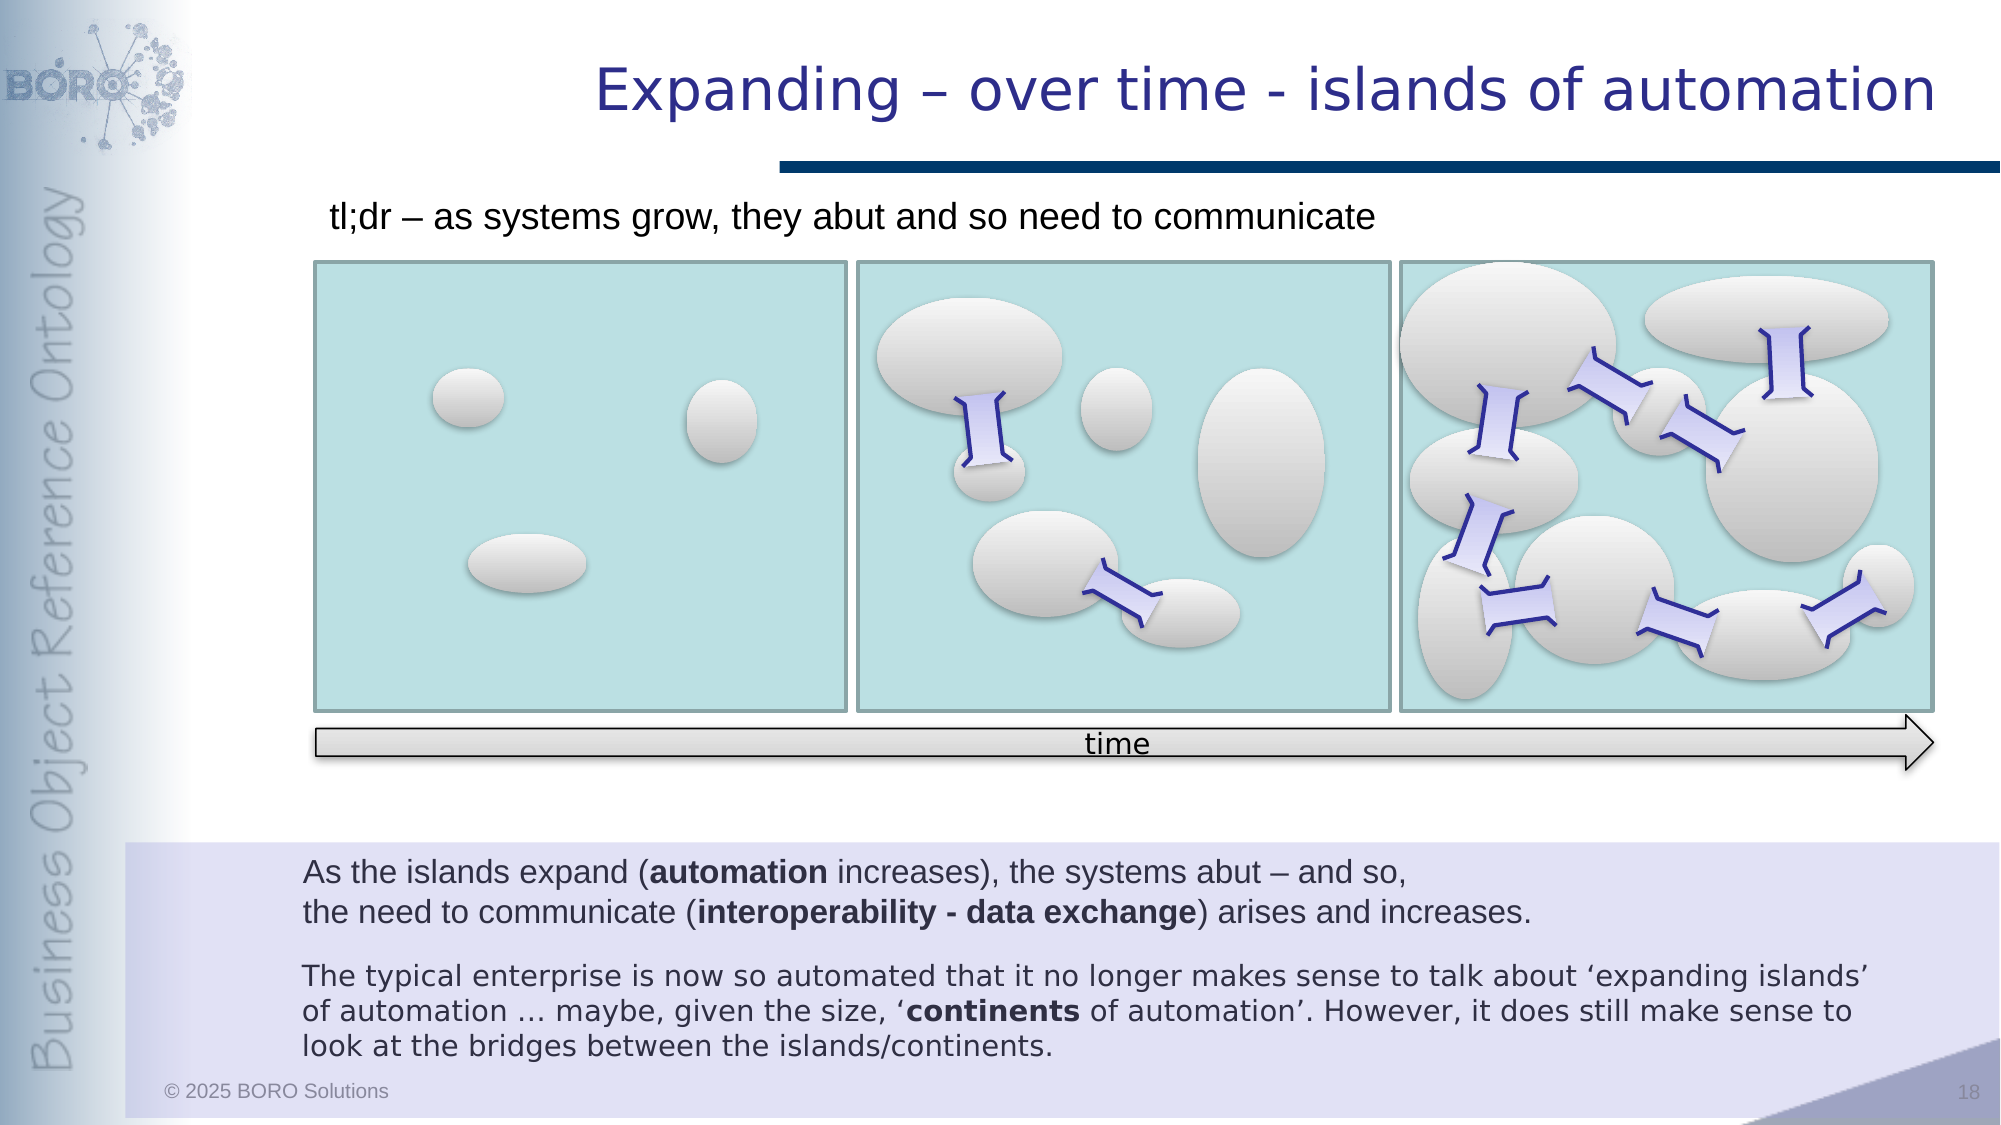

# Expanding – over time - islands of automation
tl;dr – as systems grow, they abut and so need to communicate

time

As the islands expand (automation increases), the systems abut – and so,
the need to communicate (interoperability - data exchange) arises and increases.
The typical enterprise is now so automated that it no longer makes sense to talk about ‘expanding islands’ of automation … maybe, given the size, ‘continents of automation’. However, it does still make sense to look at the bridges between the islands/continents.
18